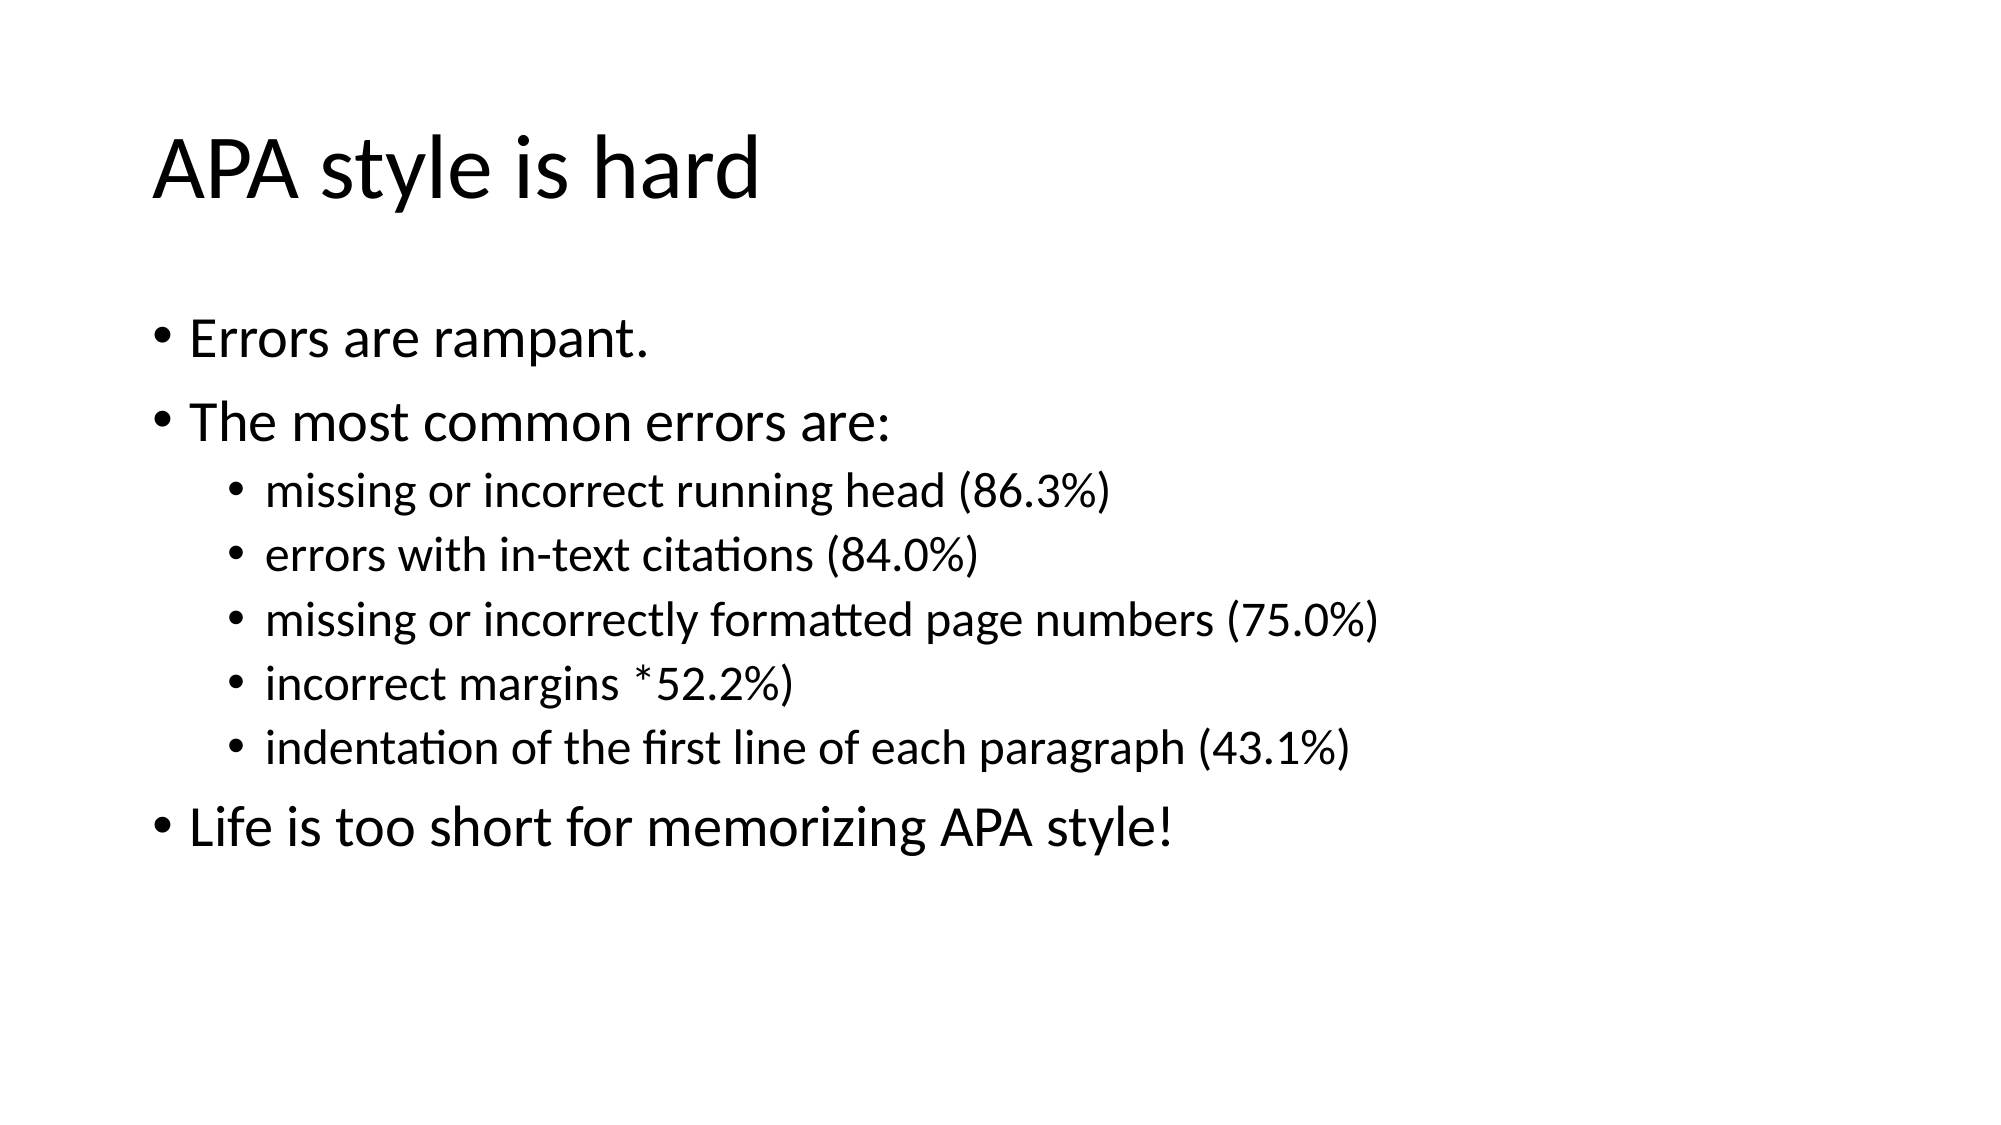

# APA style is hard
Errors are rampant.
The most common errors are:
missing or incorrect running head (86.3%)
errors with in-text citations (84.0%)
missing or incorrectly formatted page numbers (75.0%)
incorrect margins *52.2%)
indentation of the first line of each paragraph (43.1%)
Life is too short for memorizing APA style!